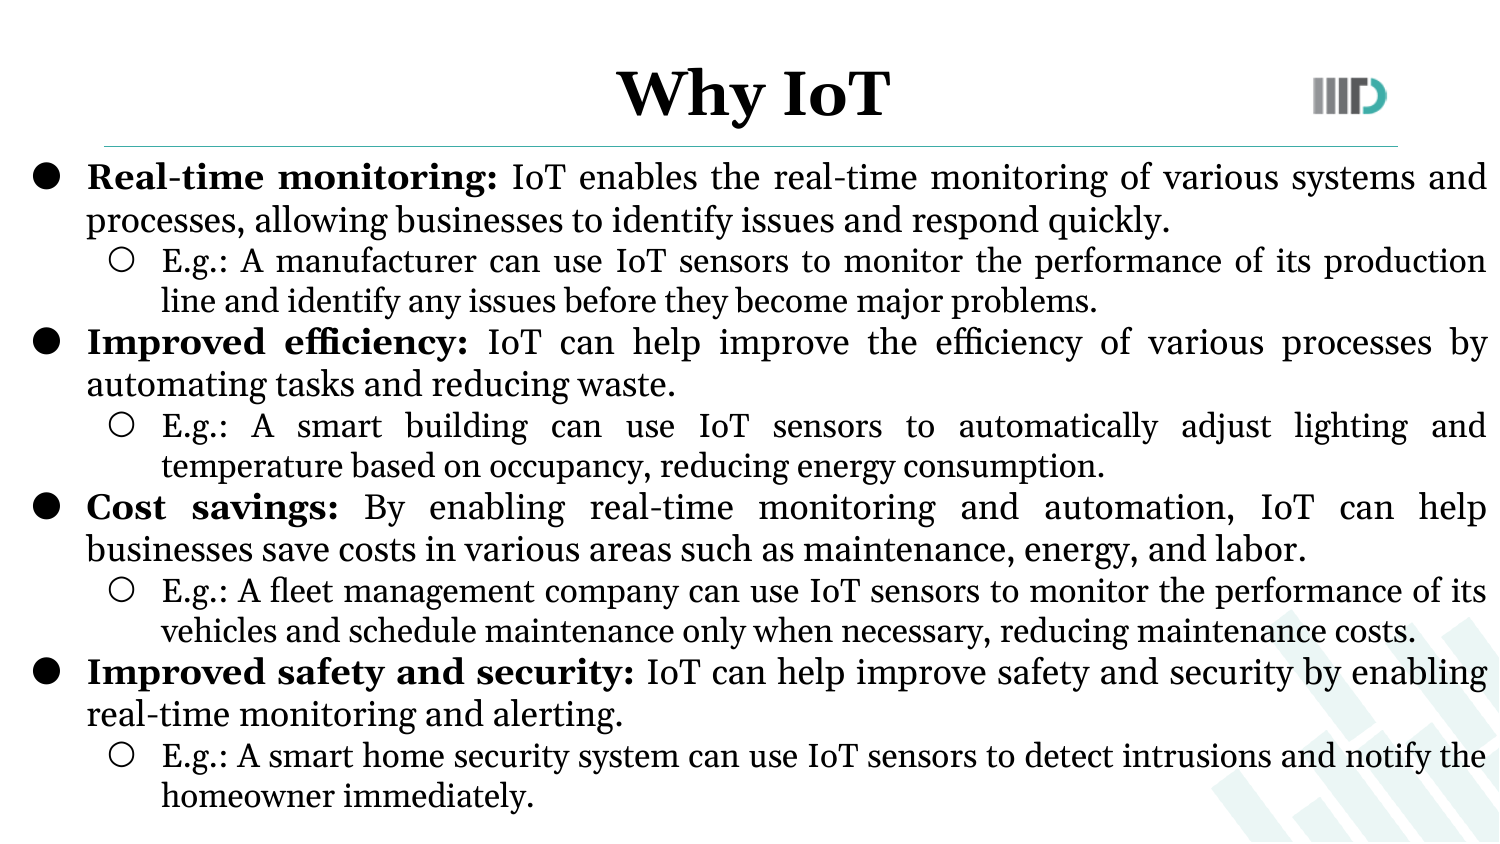

Why IoT

Real-time monitoring: IoT enables the real-time monitoring of various systems and processes, allowing businesses to identify issues and respond quickly.
E.g.: A manufacturer can use IoT sensors to monitor the performance of its production line and identify any issues before they become major problems.
Improved efficiency: IoT can help improve the efficiency of various processes by automating tasks and reducing waste.
E.g.: A smart building can use IoT sensors to automatically adjust lighting and temperature based on occupancy, reducing energy consumption.
Cost savings: By enabling real-time monitoring and automation, IoT can help businesses save costs in various areas such as maintenance, energy, and labor.
E.g.: A fleet management company can use IoT sensors to monitor the performance of its vehicles and schedule maintenance only when necessary, reducing maintenance costs.
Improved safety and security: IoT can help improve safety and security by enabling real-time monitoring and alerting.
E.g.: A smart home security system can use IoT sensors to detect intrusions and notify the homeowner immediately.